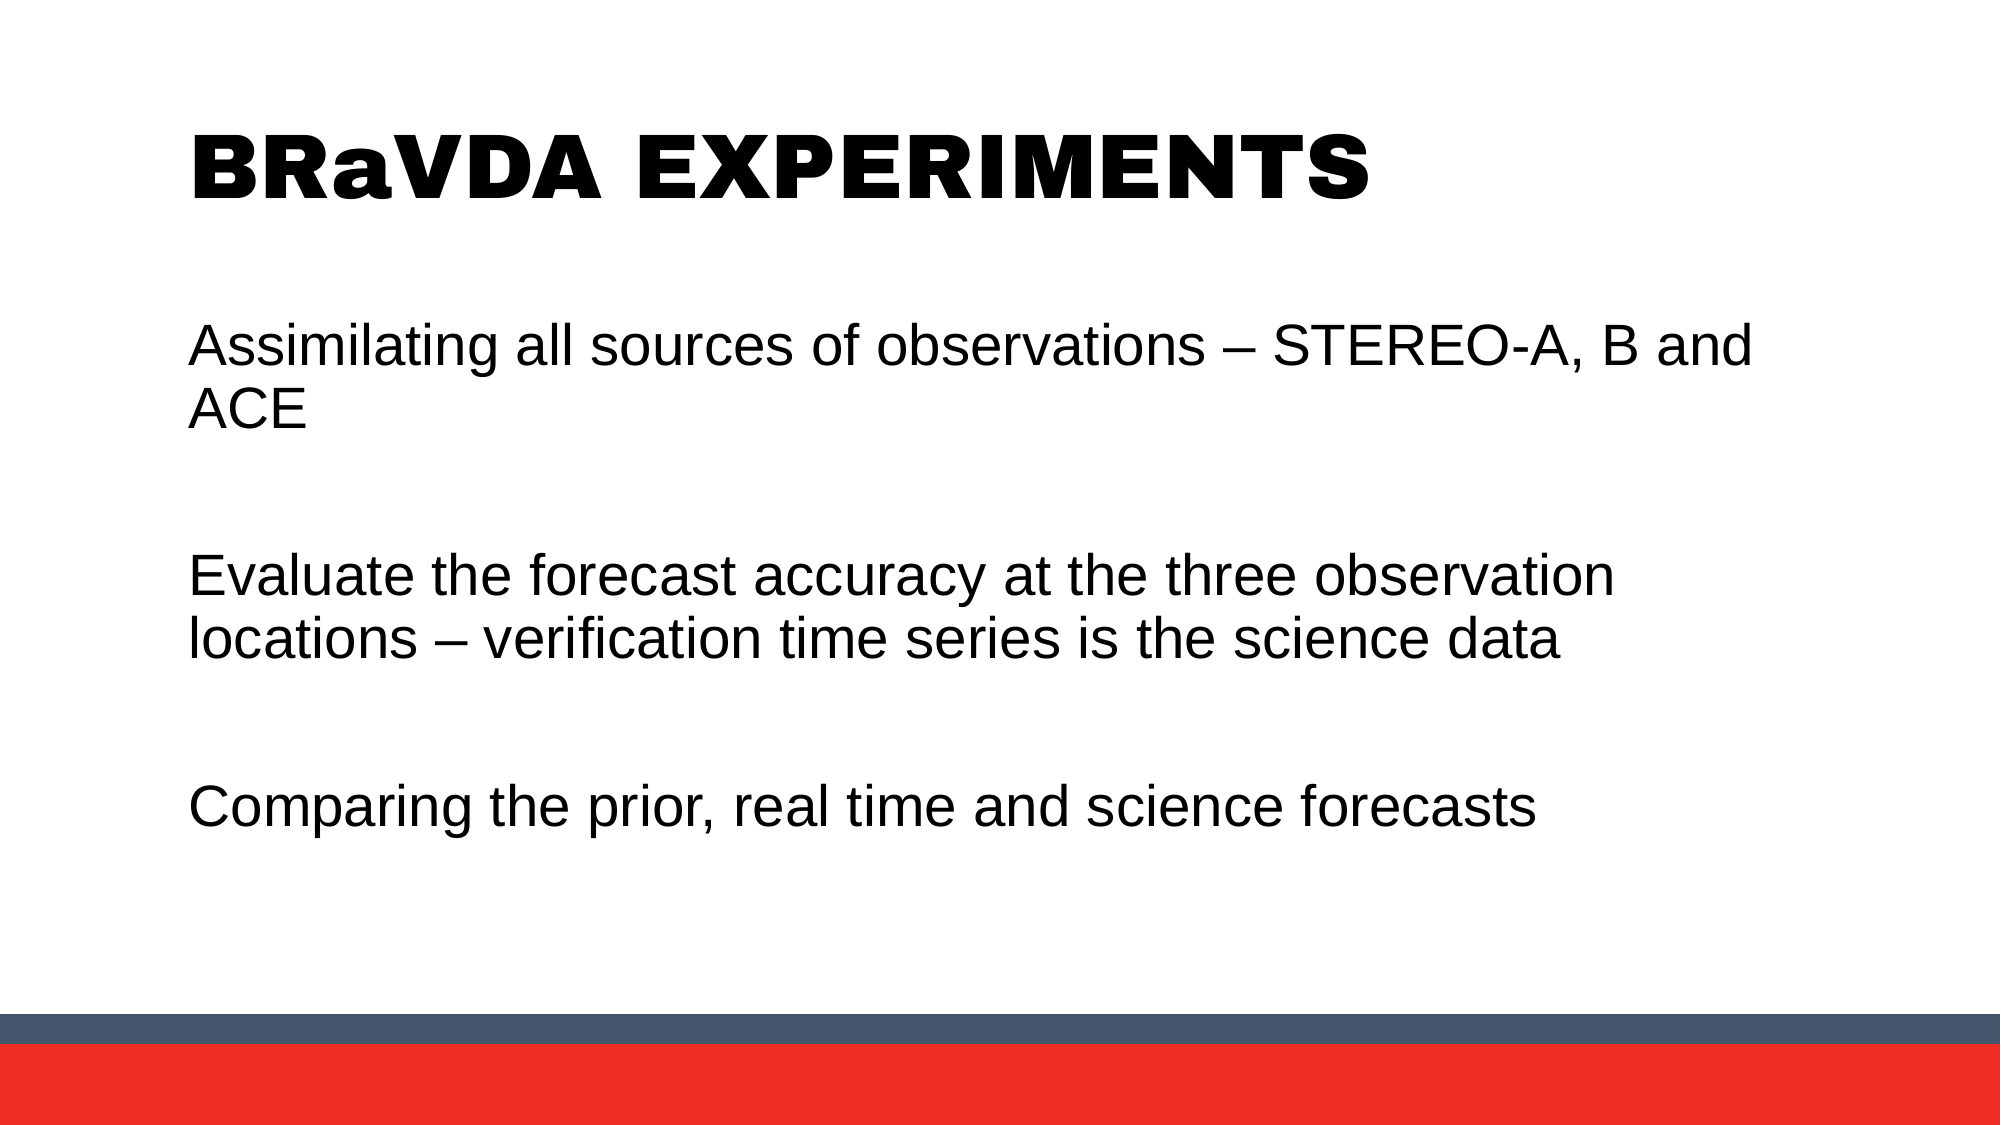

# BRaVDA EXPERIMENTS

Assimilating all sources of observations – STEREO-A, B and ACE

Evaluate the forecast accuracy at the three observation locations – verification time series is the science data

Comparing the prior, real time and science forecasts